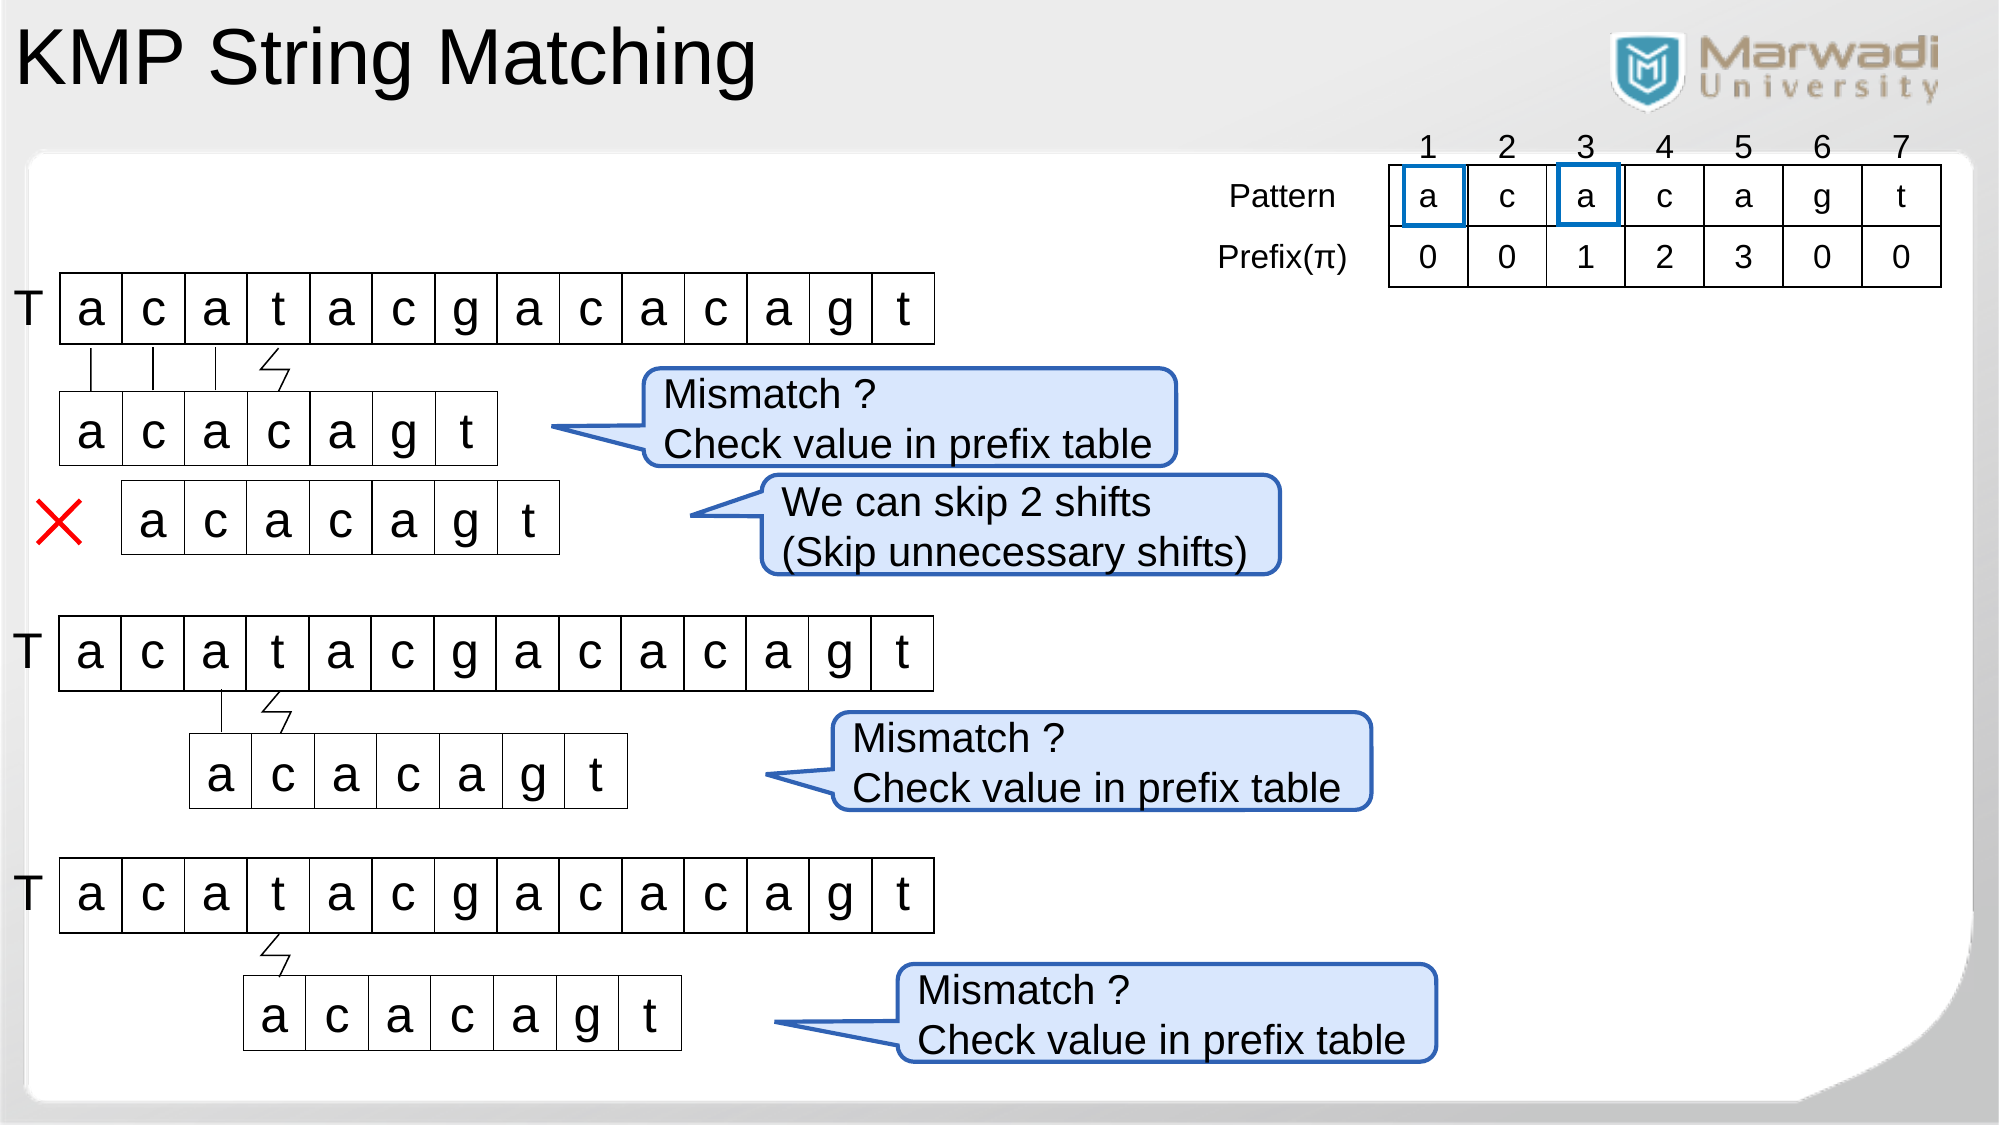

KMP String Matching
|  | 1 | 2 | 3 | 4 | 5 | 6 | 7 |
| --- | --- | --- | --- | --- | --- | --- | --- |
| Pattern | a | c | a | c | a | g | t |
| Prefix(π) | 0 | 0 | 1 | 2 | 3 | 0 | 0 |

| T | a | c | a | t | a | c | g | a | c | a | c | a | g | t |
| --- | --- | --- | --- | --- | --- | --- | --- | --- | --- | --- | --- | --- | --- | --- |

Mismatch ?
Check value in prefix table
a
c
a
c
a
g
t
We can skip 2 shifts
(Skip unnecessary shifts)

a
c
a
c
a
g
t
| T | a | c | a | t | a | c | g | a | c | a | c | a | g | t |
| --- | --- | --- | --- | --- | --- | --- | --- | --- | --- | --- | --- | --- | --- | --- |

Mismatch ?
Check value in prefix table
a
c
a
c
a
g
t
| T | a | c | a | t | a | c | g | a | c | a | c | a | g | t |
| --- | --- | --- | --- | --- | --- | --- | --- | --- | --- | --- | --- | --- | --- | --- |

Mismatch ?
Check value in prefix table
a
c
a
c
a
g
t